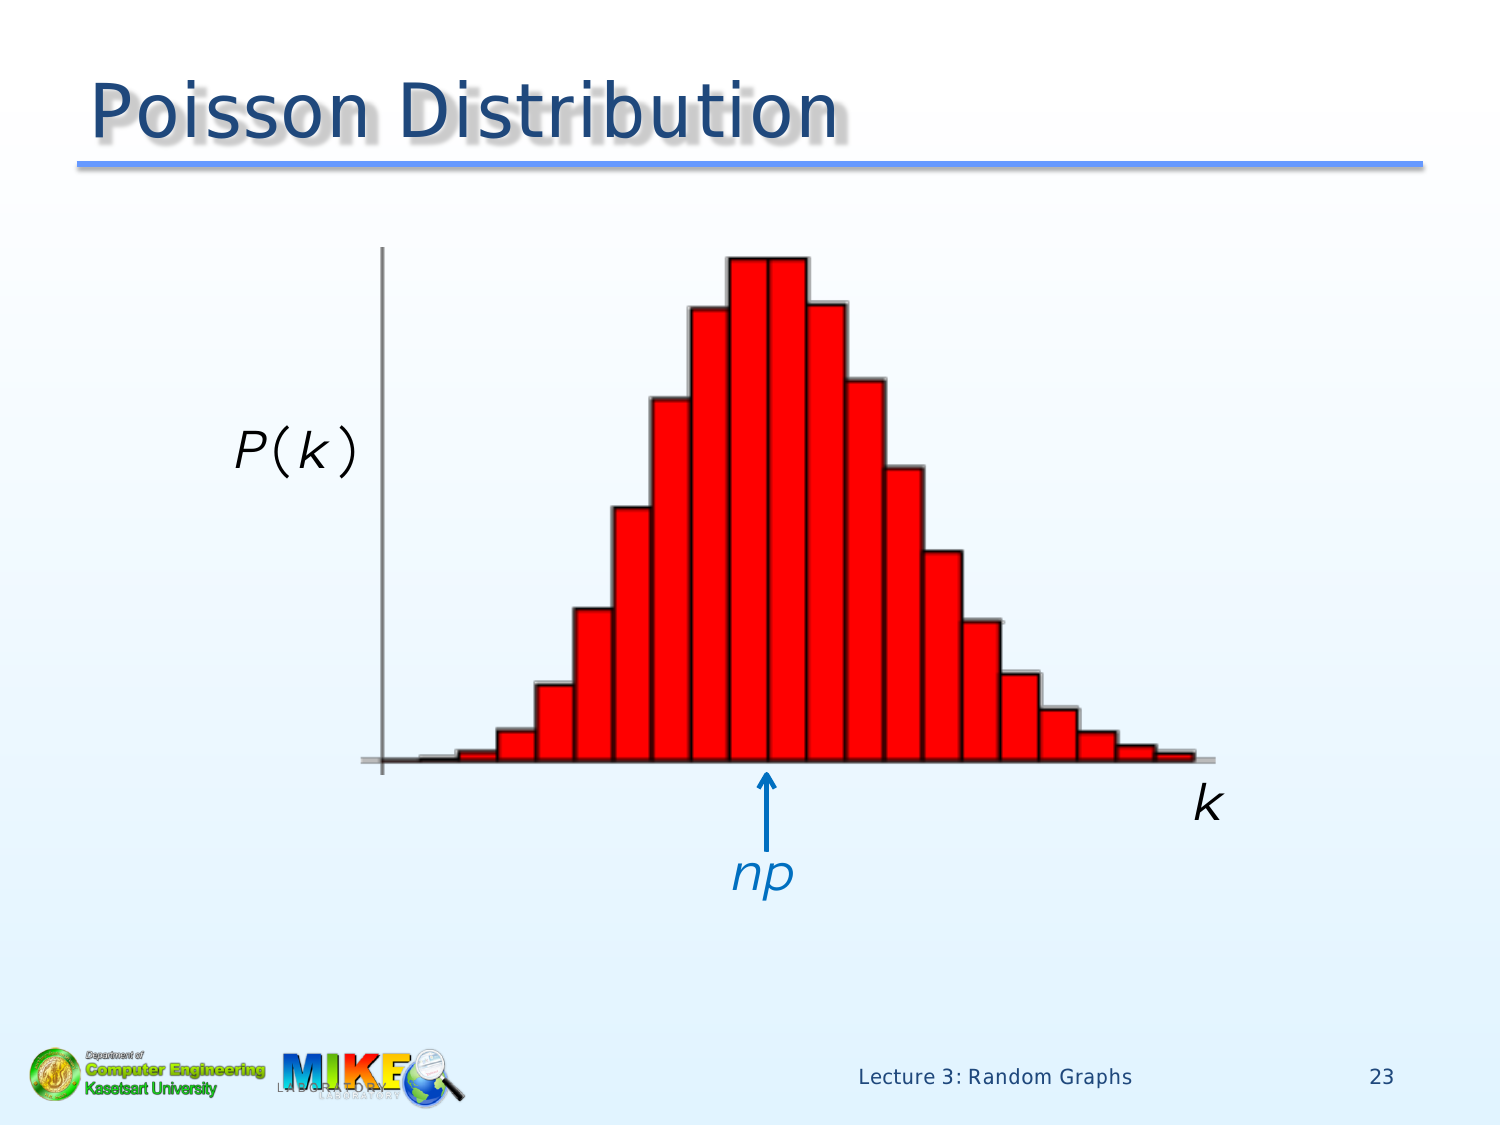

# Poisson Distribution

P(k)
k
np

Lecture 3: Random Graphs
23